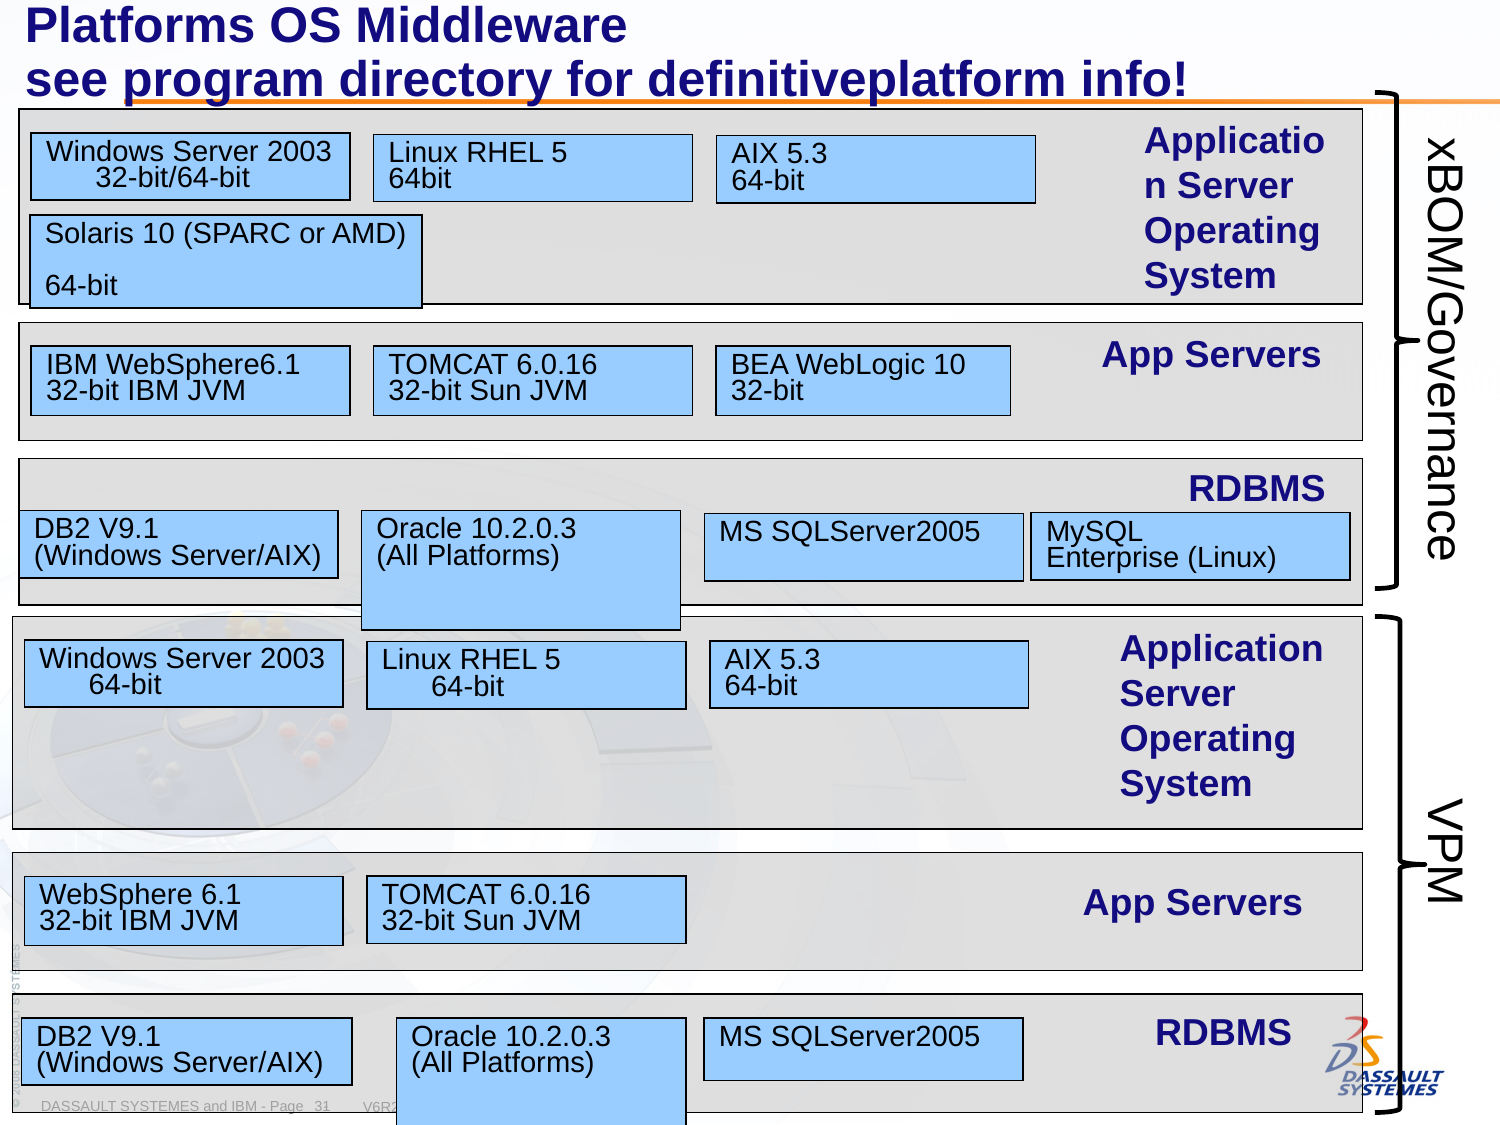

# Platforms OS Middleware see program directory for definitiveplatform info!

Application Server Operating System
Windows Server 2003       32-bit/64-bit
Linux RHEL 5            64bit
AIX 5.3                   64-bit
Solaris 10 (SPARC or AMD)
64-bit
xBOM/Governance

App Servers
IBM WebSphere6.1
32-bit IBM JVM
TOMCAT 6.0.16
32-bit Sun JVM
BEA WebLogic 10
32-bit
RDBMS

DB2 V9.1
(Windows Server/AIX)
Oracle 10.2.0.3
(All Platforms)
MySQL
Enterprise (Linux)
MS SQLServer2005

Application Server Operating System
Windows Server 2003       64-bit
AIX 5.3                   64-bit
Linux RHEL 5                    64-bit
VPM

App Servers
WebSphere 6.1
32-bit IBM JVM
TOMCAT 6.0.16
32-bit Sun JVM

RDBMS
DB2 V9.1
(Windows Server/AIX)
Oracle 10.2.0.3
(All Platforms)
MS SQLServer2005